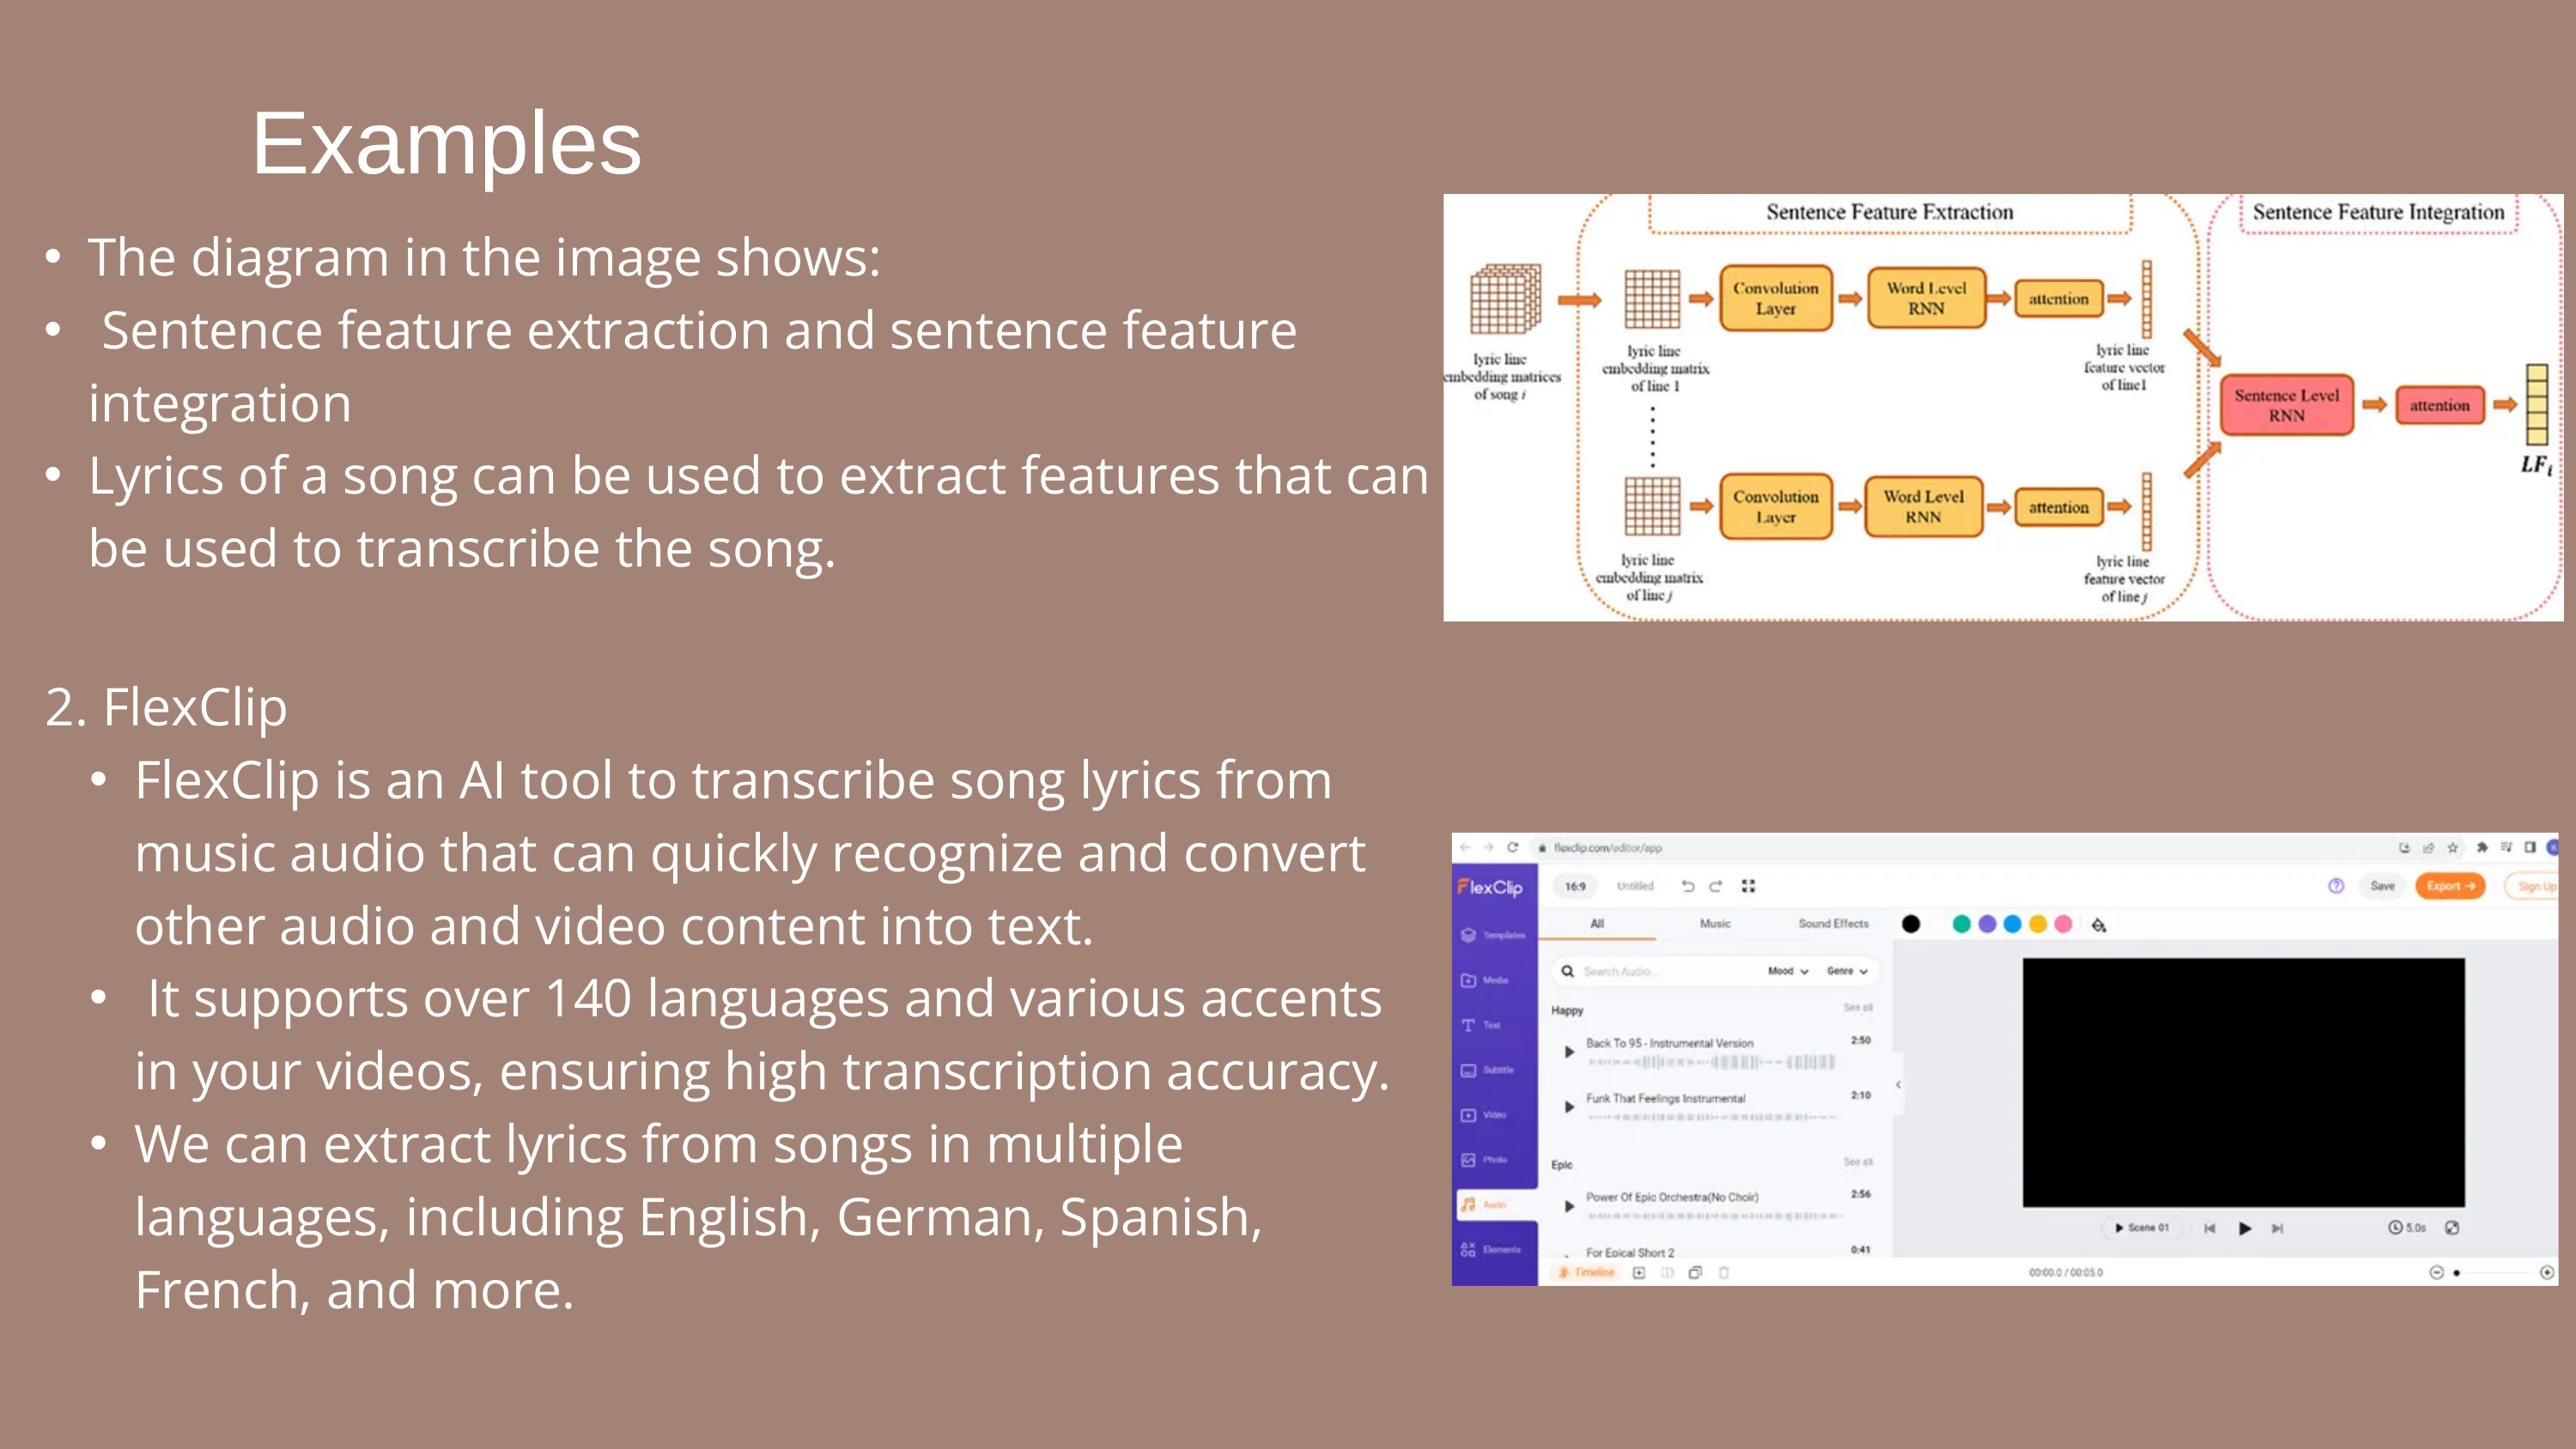

Examples

The diagram in the image shows:
 Sentence feature extraction and sentence feature integration
Lyrics of a song can be used to extract features that can be used to transcribe the song.
2. FlexClip
FlexClip is an AI tool to transcribe song lyrics from music audio that can quickly recognize and convert other audio and video content into text.
 It supports over 140 languages and various accents in your videos, ensuring high transcription accuracy.
We can extract lyrics from songs in multiple languages, including English, German, Spanish, French, and more.